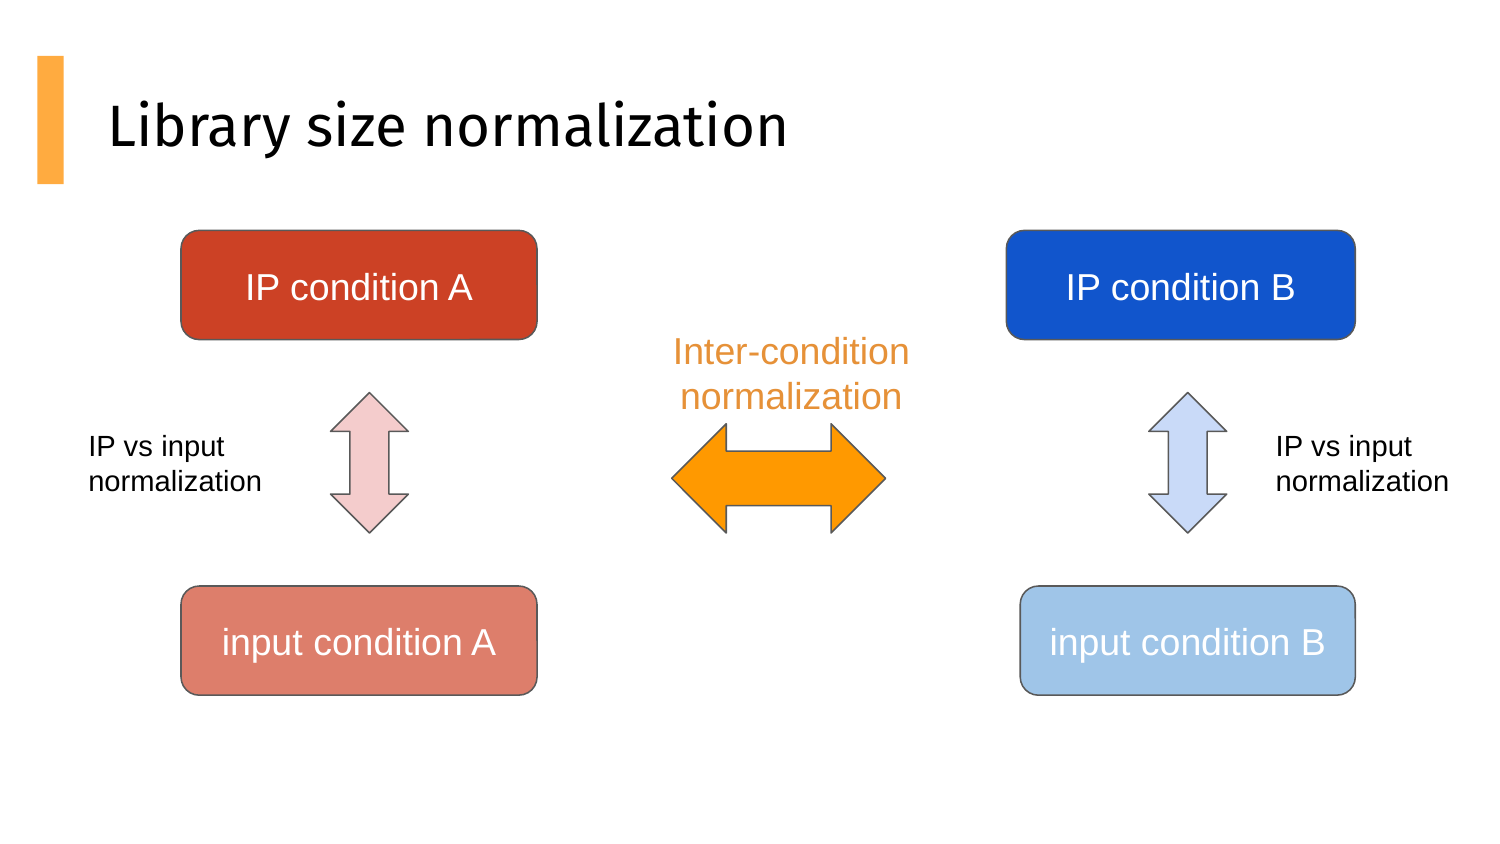

# Library size normalization
IP condition A
IP condition B
Inter-condition
normalization

IP vs input
normalization
IP vs input
normalization

input condition A
input condition B